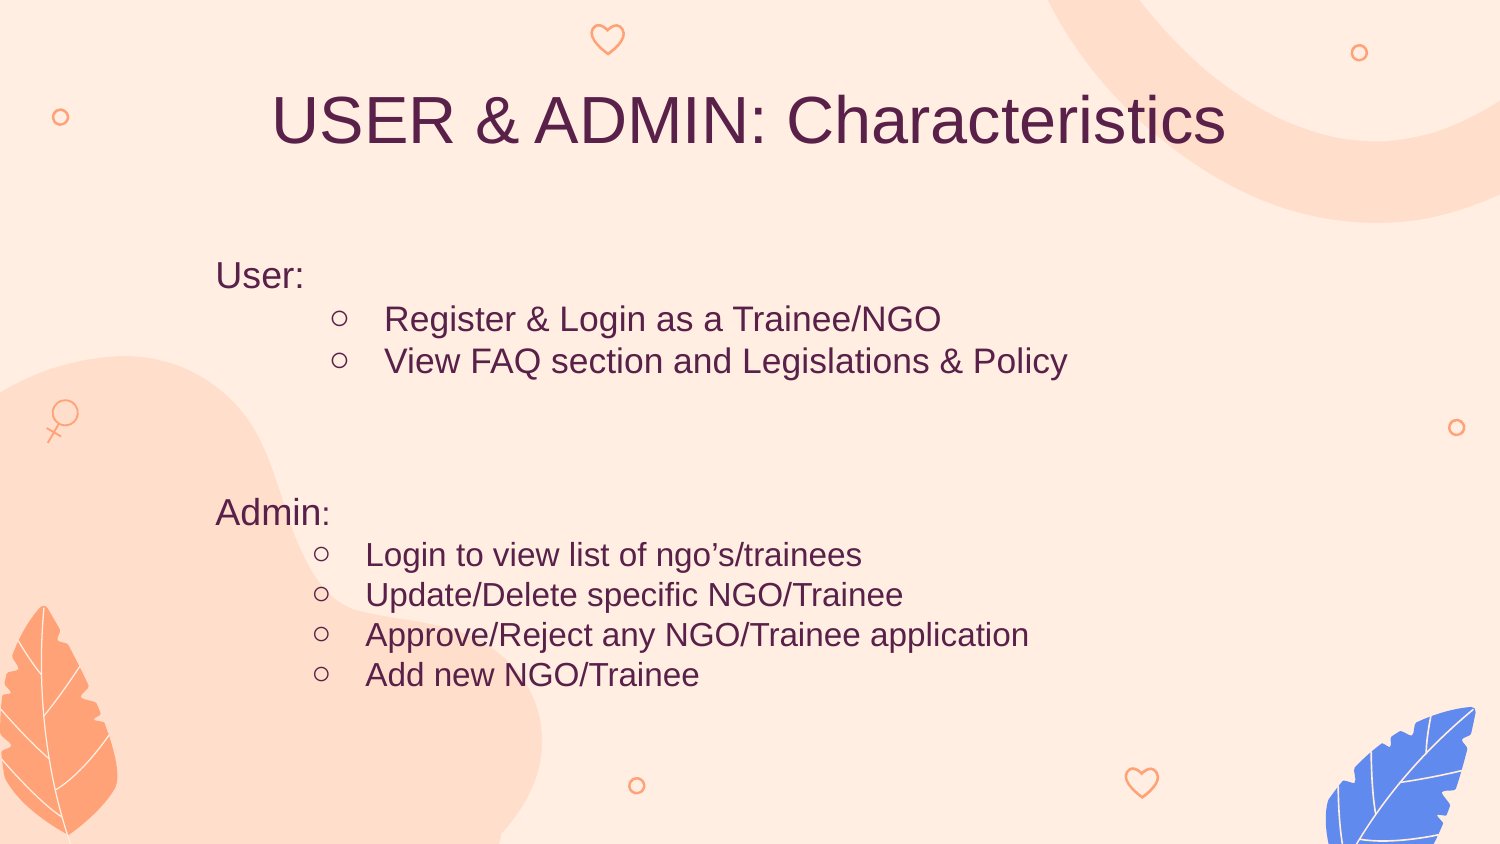

# USER & ADMIN: Characteristics
User:
Register & Login as a Trainee/NGO
View FAQ section and Legislations & Policy

Admin:
Login to view list of ngo’s/trainees
Update/Delete specific NGO/Trainee
Approve/Reject any NGO/Trainee application
Add new NGO/Trainee